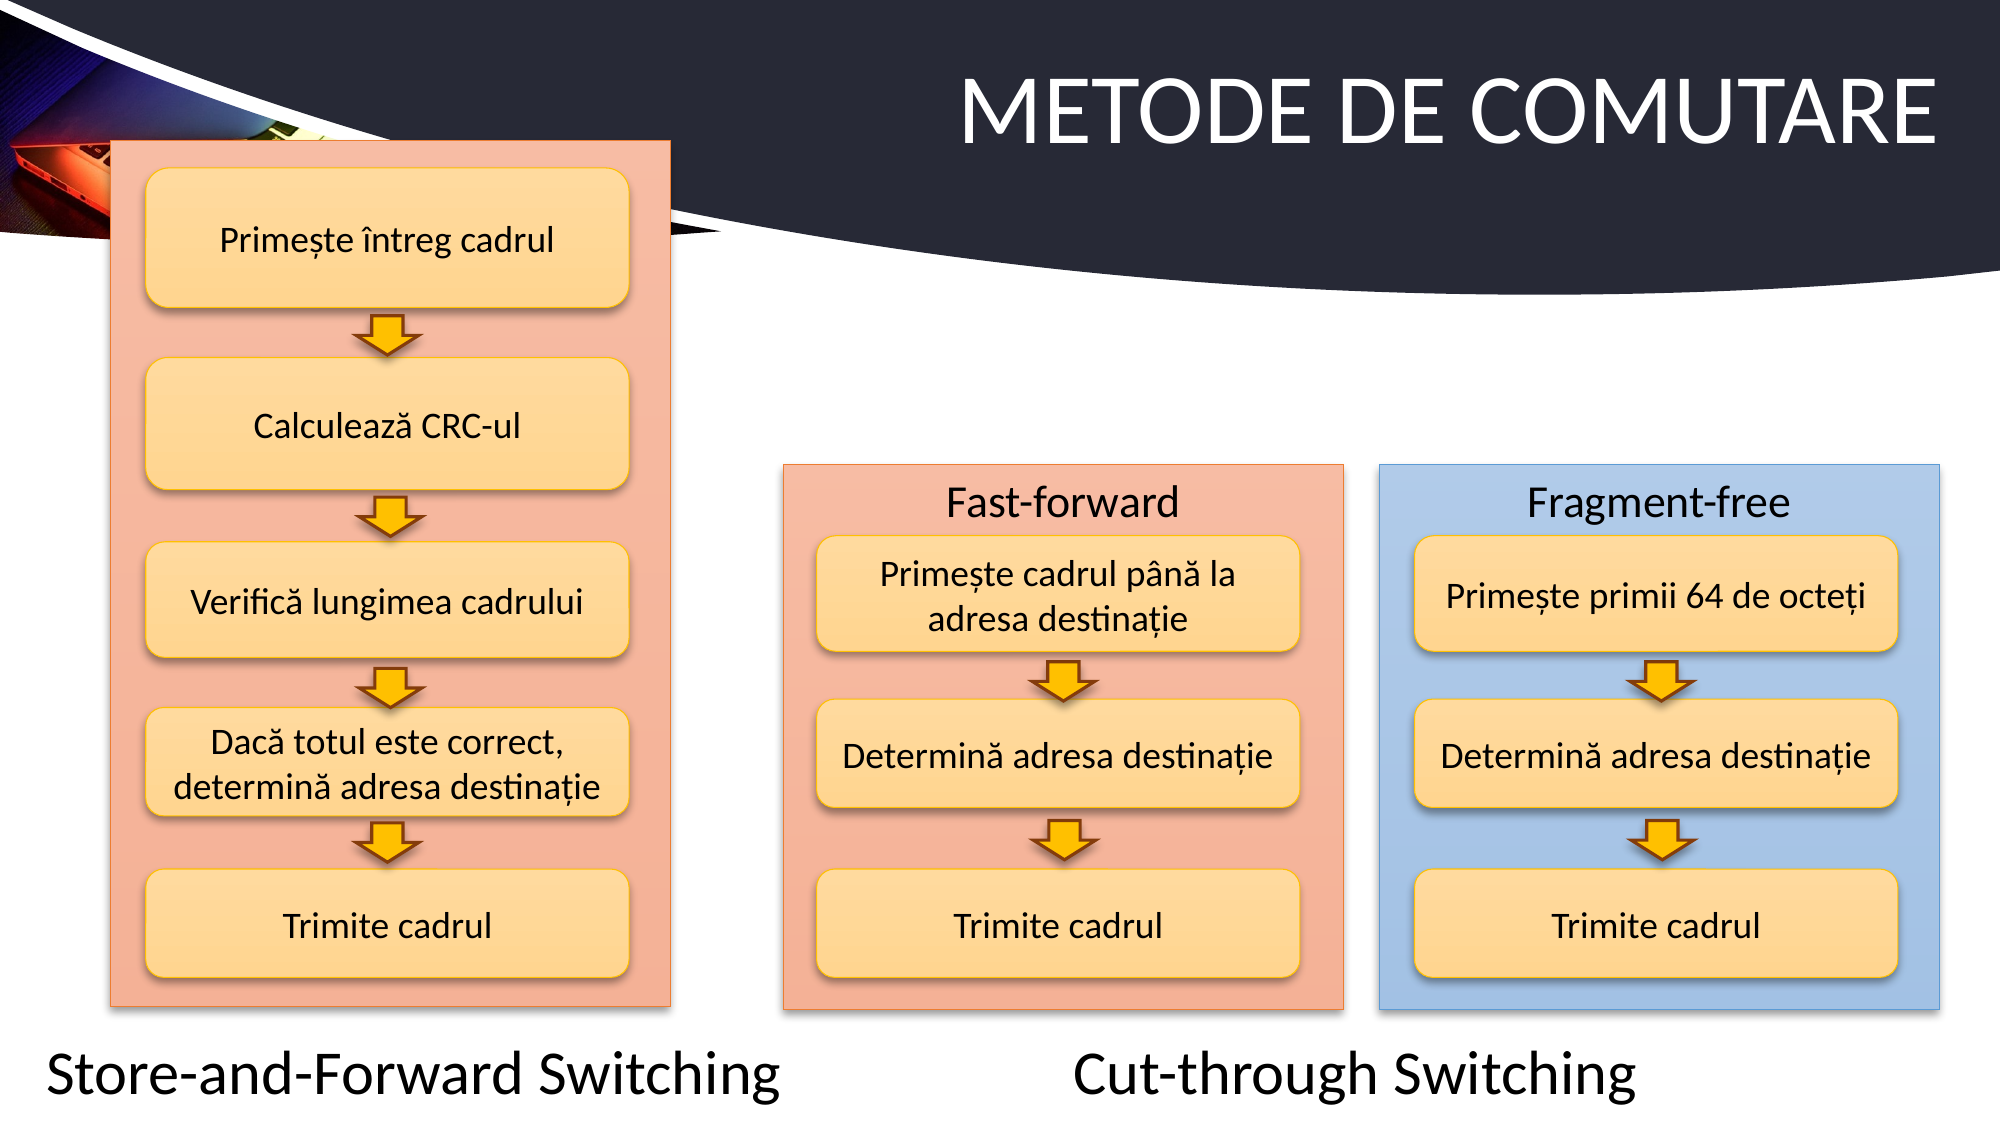

# Metode de comutare

Primește întreg cadrul

Calculează CRC-ul
Fragment-free
Fast-forward

Primește primii 64 de octeți
Primește cadrul până la adresa destinație
Verifică lungimea cadrului

Determină adresa destinație
Determină adresa destinație
Dacă totul este correct,
determină adresa destinație

Trimite cadrul
Trimite cadrul
Trimite cadrul
Store-and-Forward Switching
Cut-through Switching